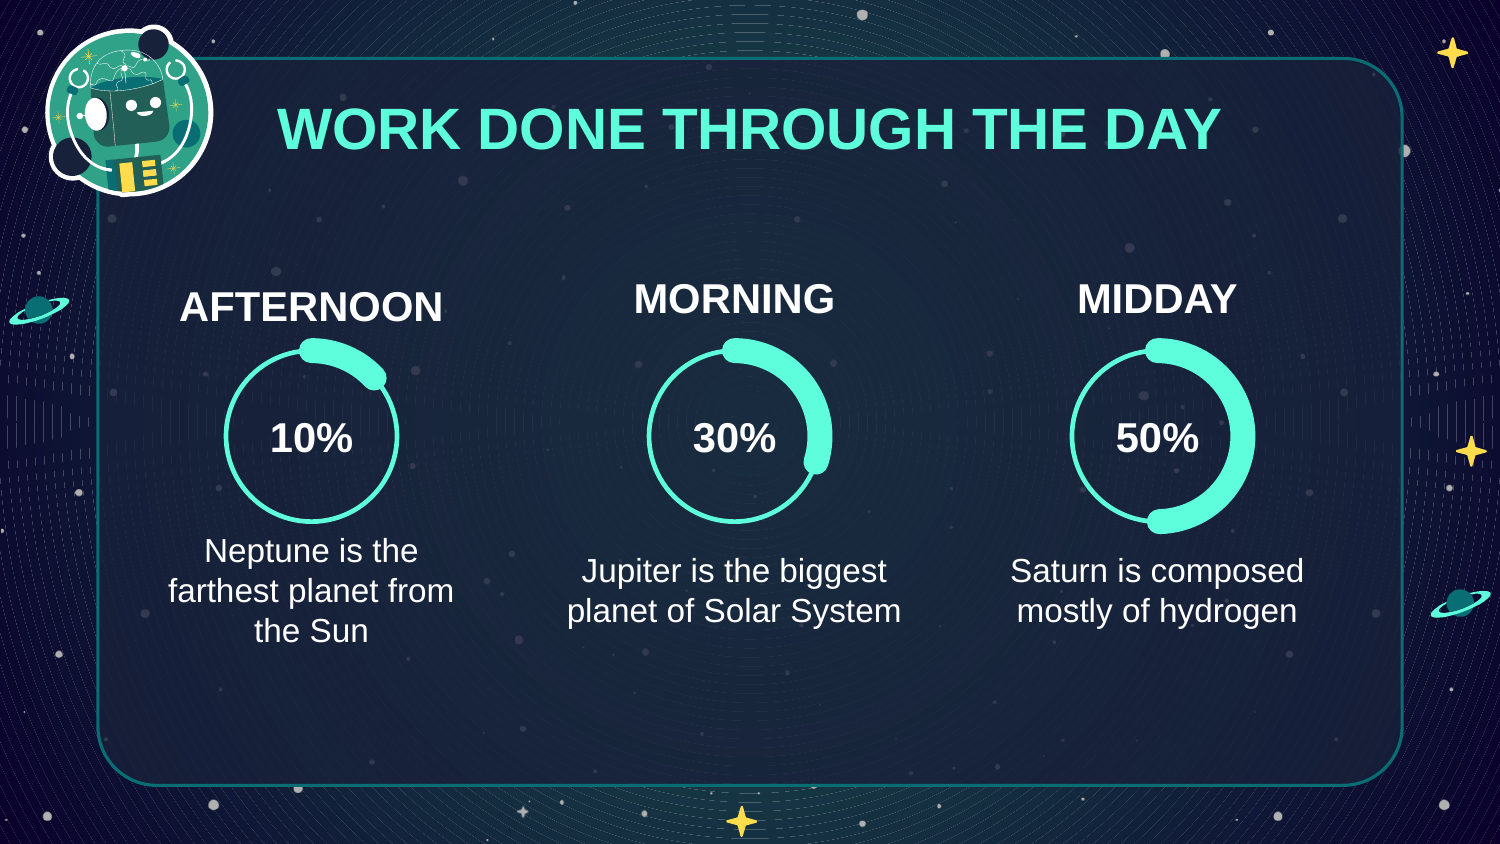

WORK DONE THROUGH THE DAY
MORNING
MIDDAY
AFTERNOON

# 30%
10%
50%
Neptune is the farthest planet from the Sun
Jupiter is the biggest planet of Solar System
Saturn is composed mostly of hydrogen